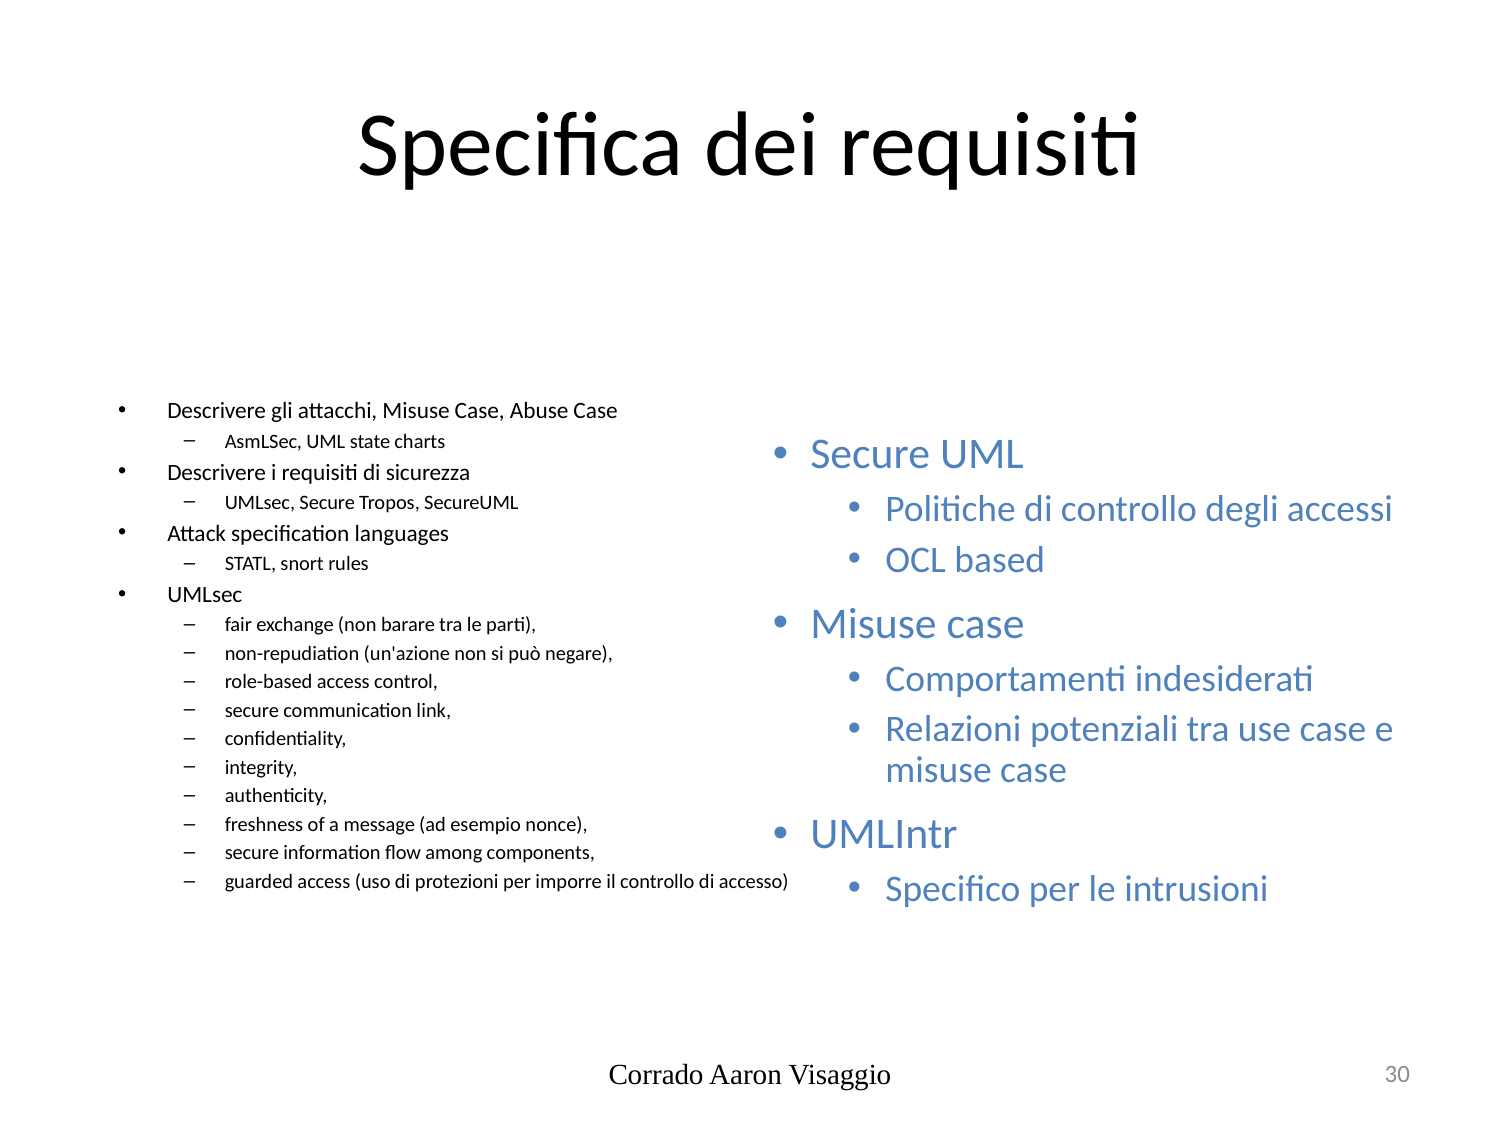

# Specifica dei requisiti
Descrivere gli attacchi, Misuse Case, Abuse Case
AsmLSec, UML state charts
Descrivere i requisiti di sicurezza
UMLsec, Secure Tropos, SecureUML
Attack specification languages
STATL, snort rules
UMLsec
fair exchange (non barare tra le parti),
non-repudiation (un'azione non si può negare),
role-based access control,
secure communication link,
confidentiality,
integrity,
authenticity,
freshness of a message (ad esempio nonce),
secure information flow among components,
guarded access (uso di protezioni per imporre il controllo di accesso)

Secure UML
Politiche di controllo degli accessi
OCL based
Misuse case
Comportamenti indesiderati
Relazioni potenziali tra use case e misuse case
UMLIntr
Specifico per le intrusioni

Corrado Aaron Visaggio
30